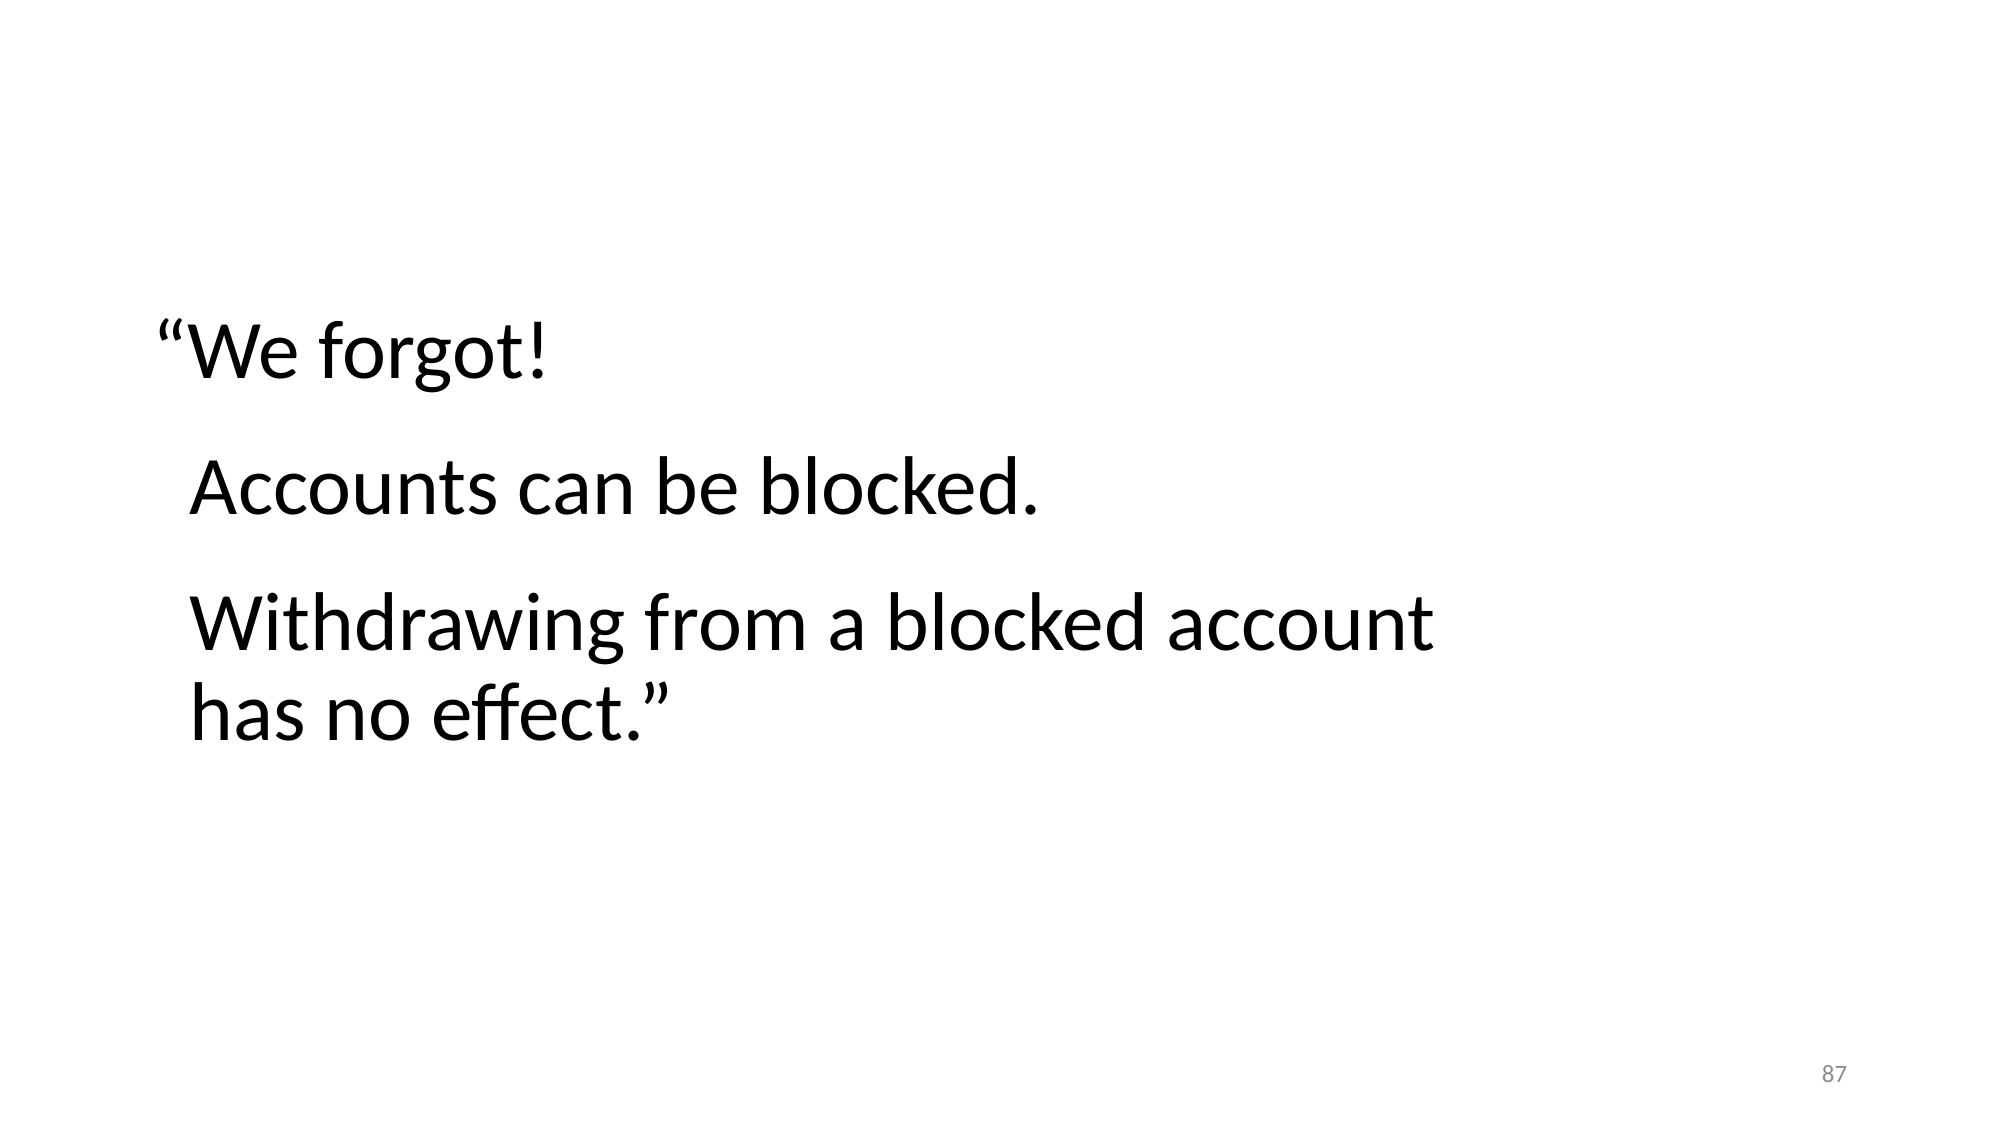

#
“We forgot!
  Accounts can be blocked.
  Withdrawing from a blocked account
  has no effect.”
87